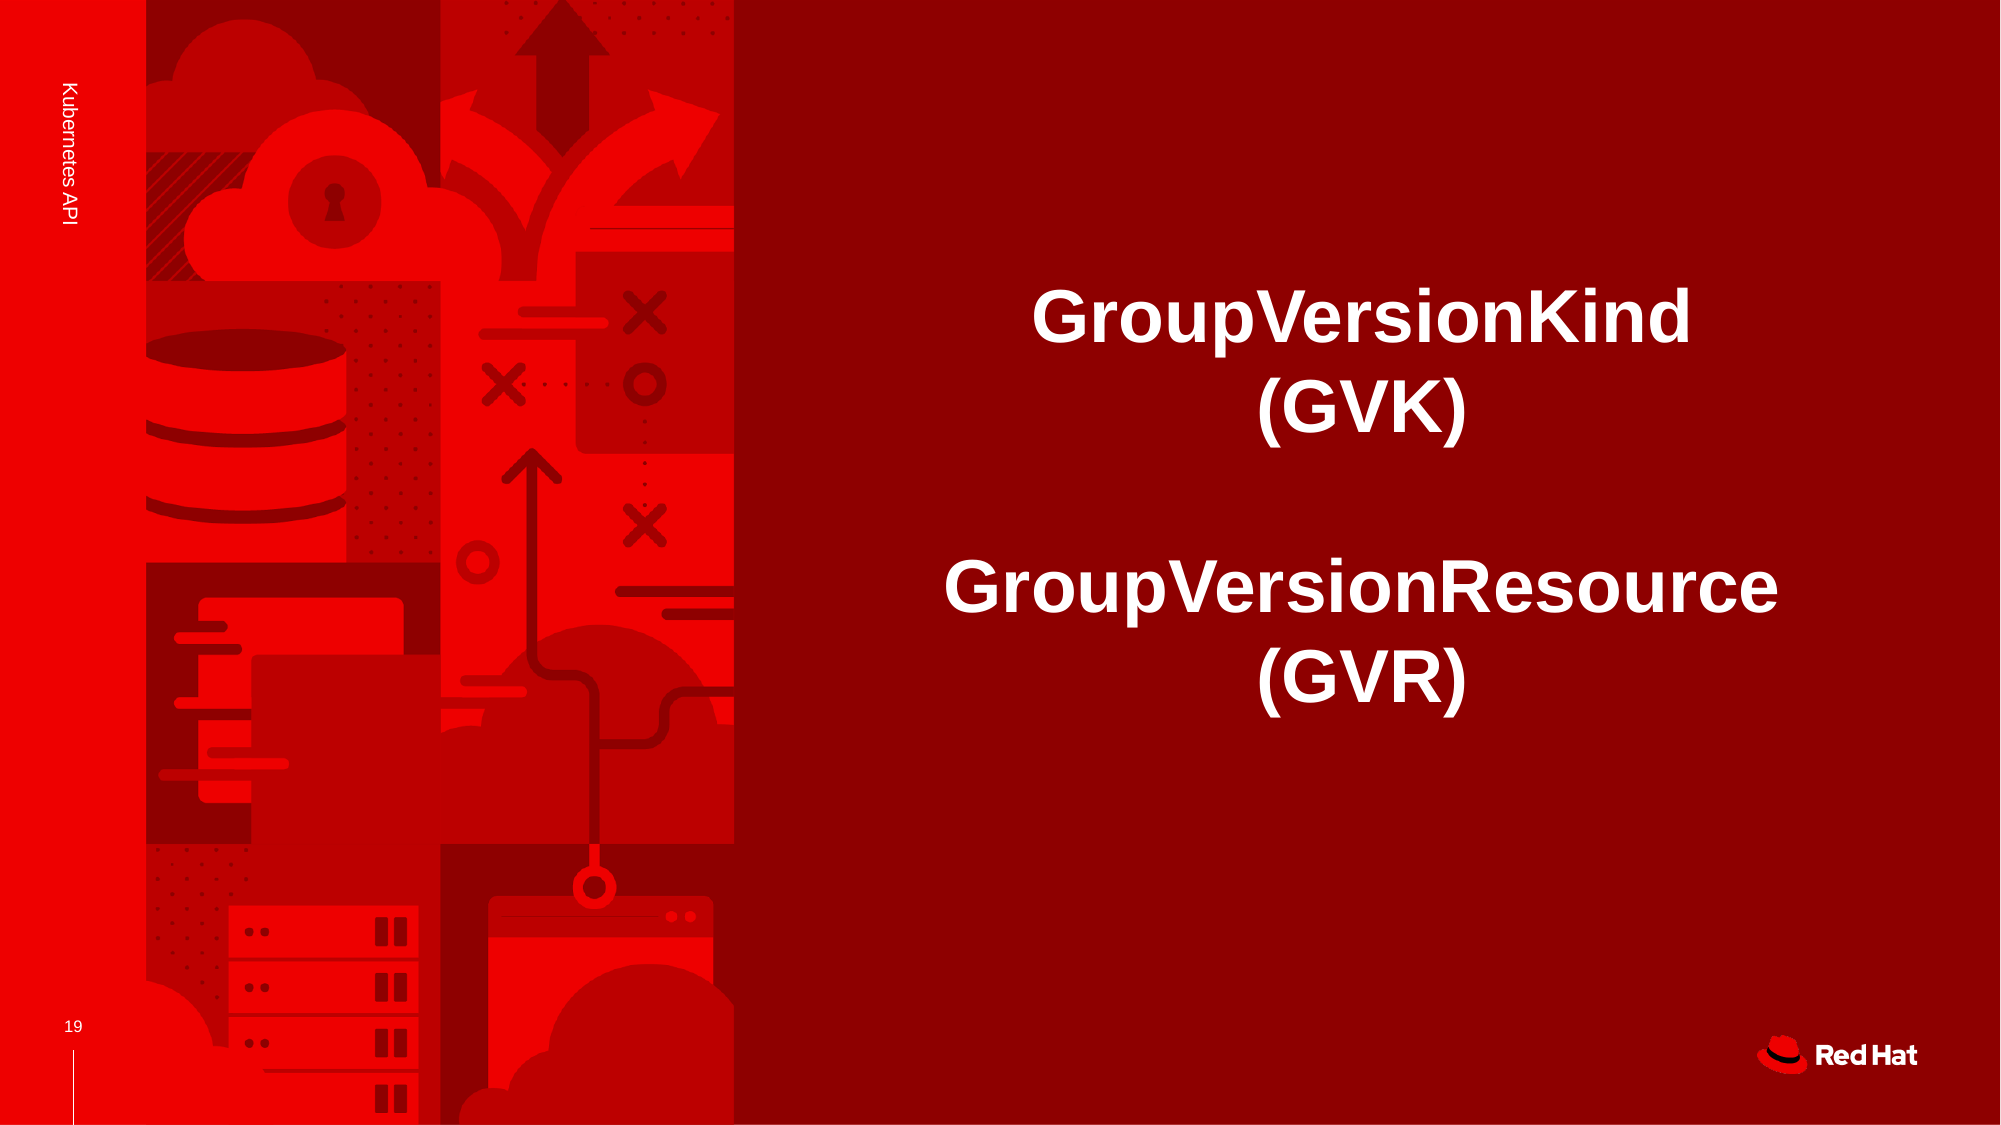

# GroupVersionKind (GVK)

GroupVersionResource (GVR)
Kubernetes API
19